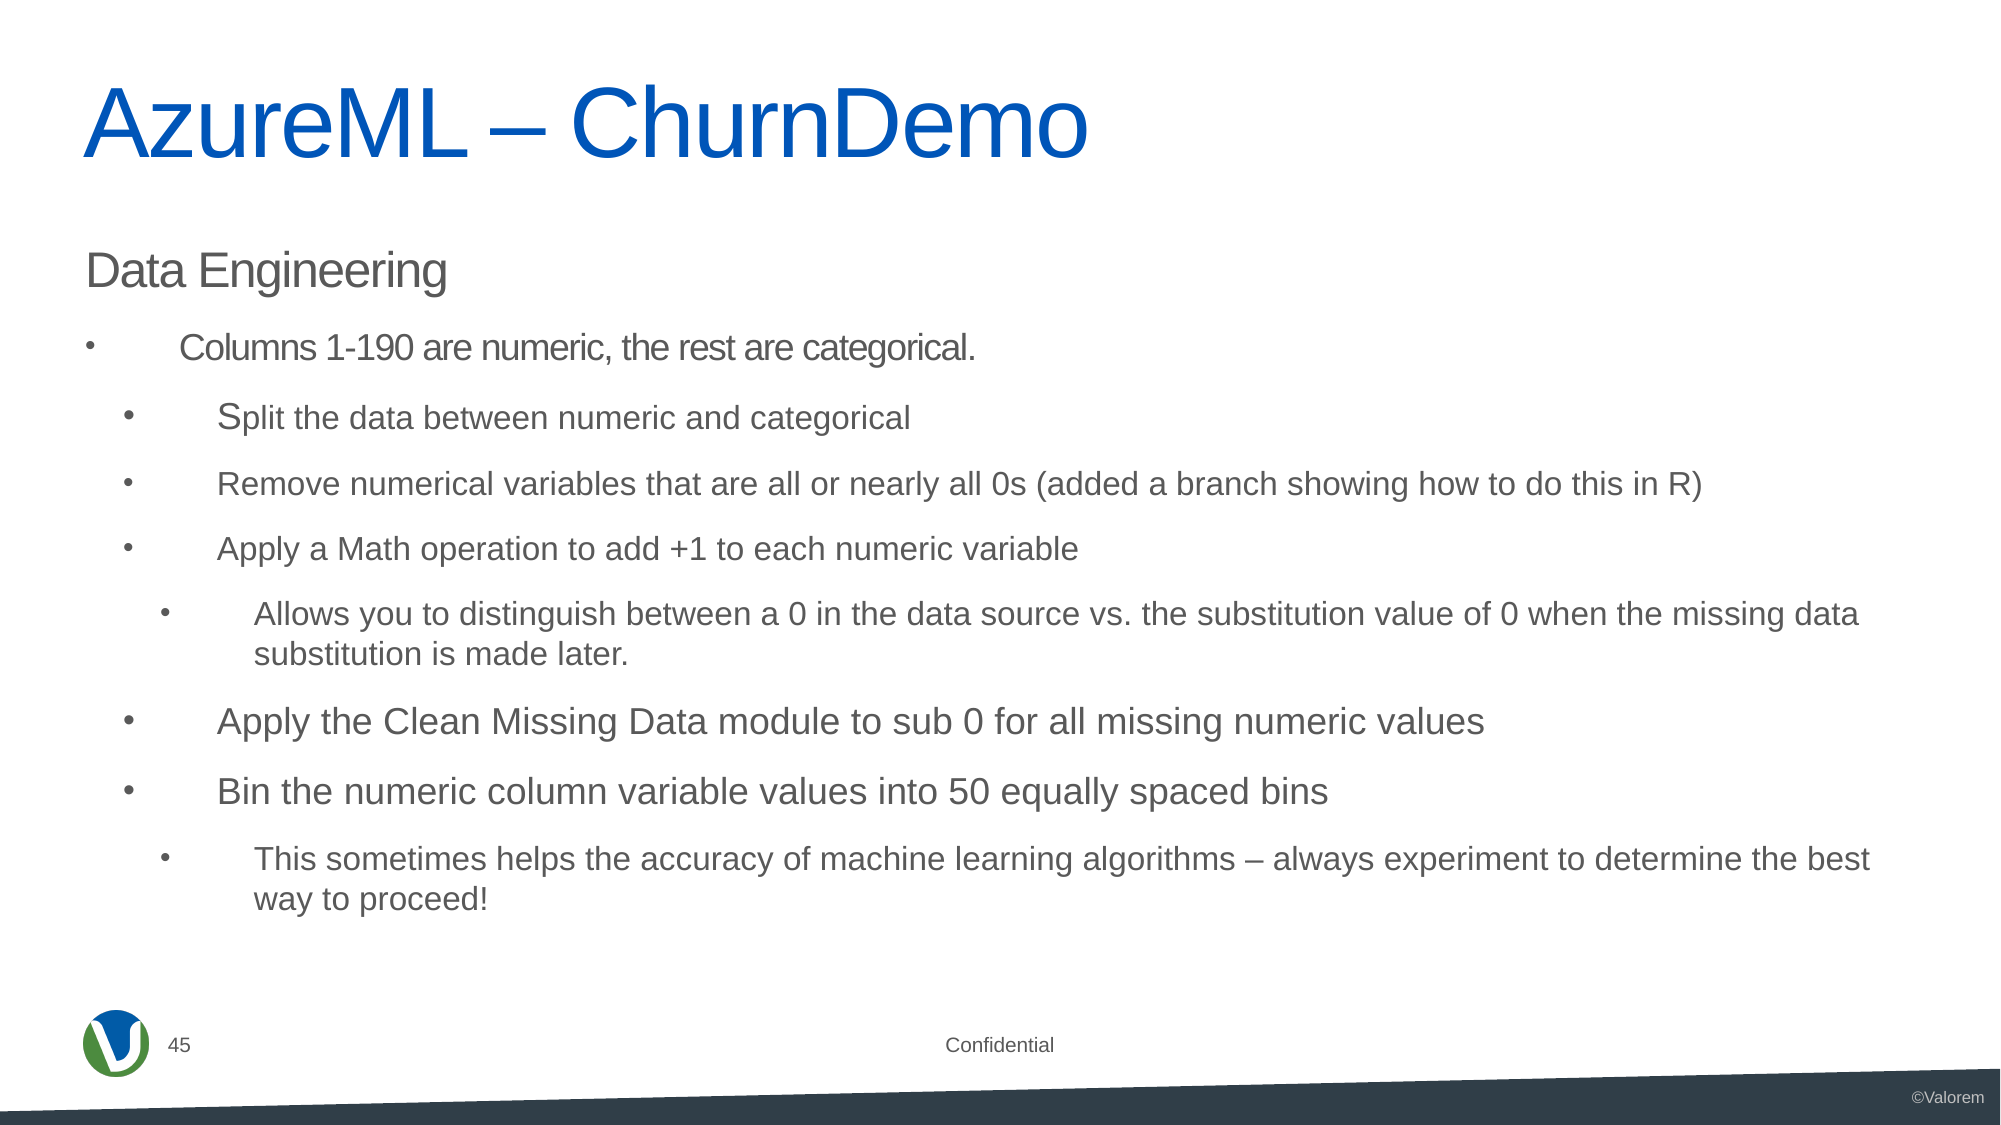

# AzureML – ChurnDemo
Data Engineering
Columns 1-190 are numeric, the rest are categorical.
Split the data between numeric and categorical
Remove numerical variables that are all or nearly all 0s (added a branch showing how to do this in R)
Apply a Math operation to add +1 to each numeric variable
Allows you to distinguish between a 0 in the data source vs. the substitution value of 0 when the missing data substitution is made later.
Apply the Clean Missing Data module to sub 0 for all missing numeric values
Bin the numeric column variable values into 50 equally spaced bins
This sometimes helps the accuracy of machine learning algorithms – always experiment to determine the best way to proceed!

45
Confidential